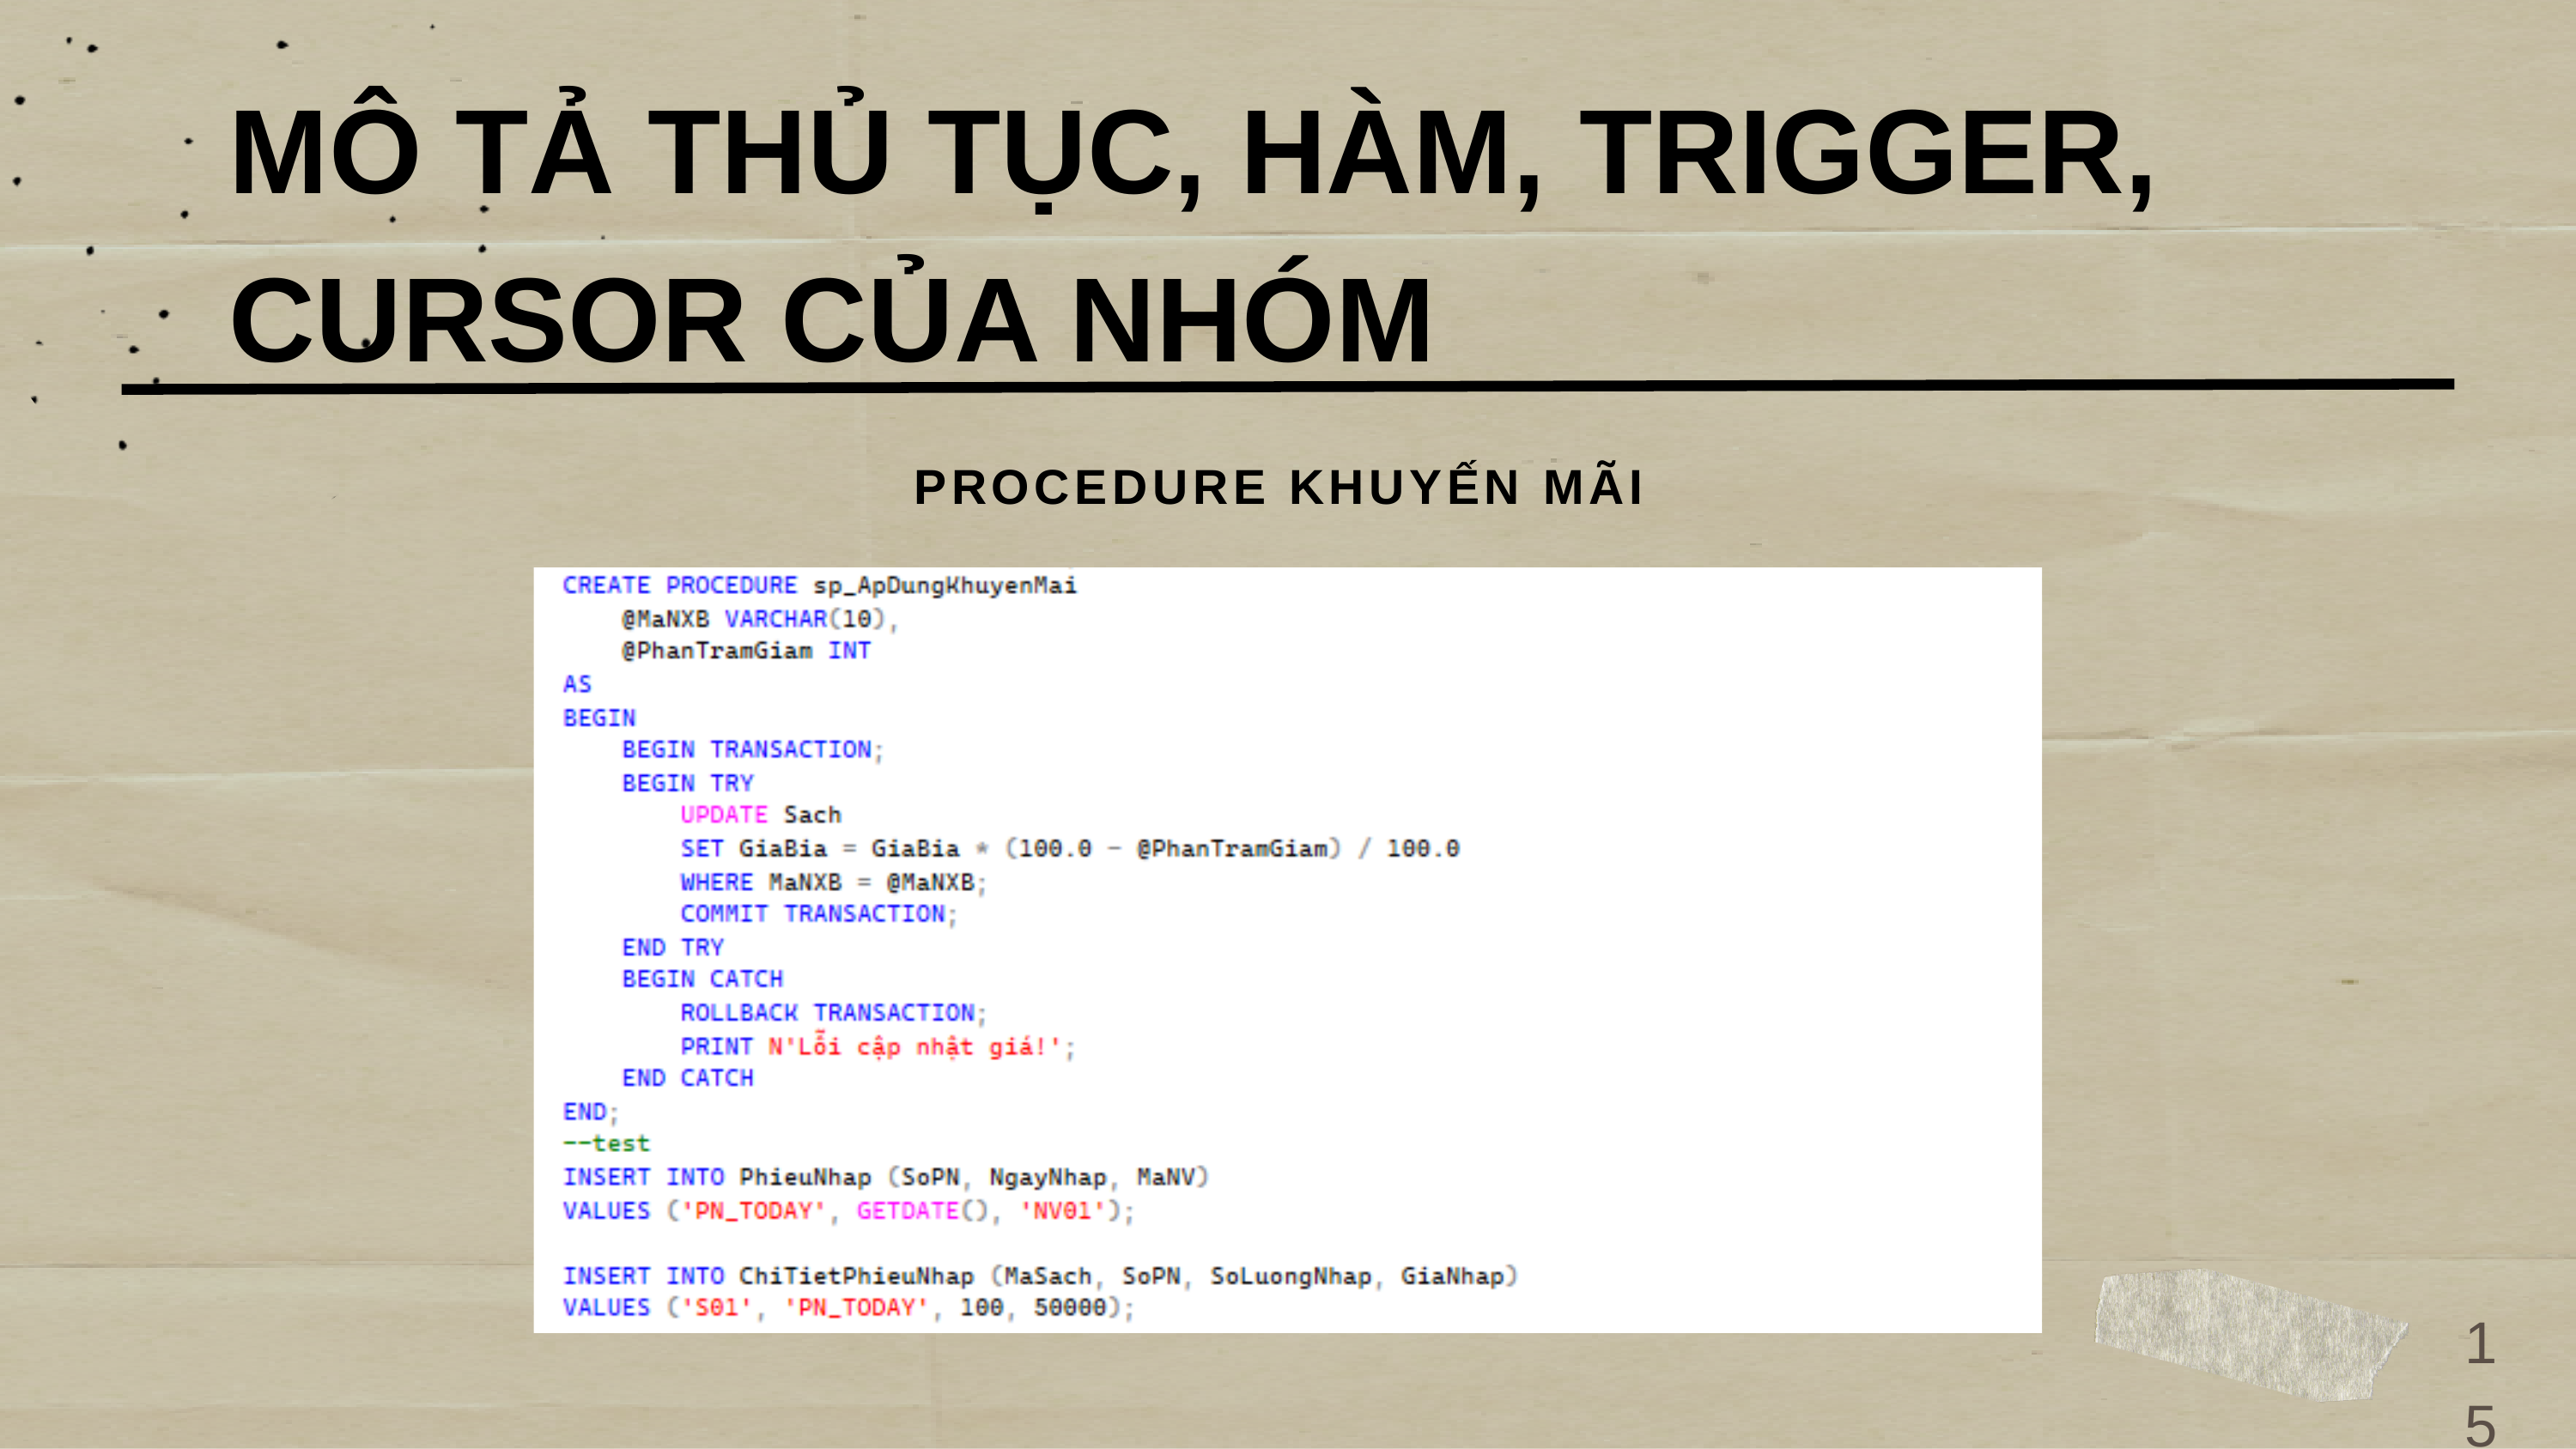

MÔ TẢ THỦ TỤC, HÀM, TRIGGER, CURSOR CỦA NHÓM

PROCEDURE KHUYẾN MÃI

15